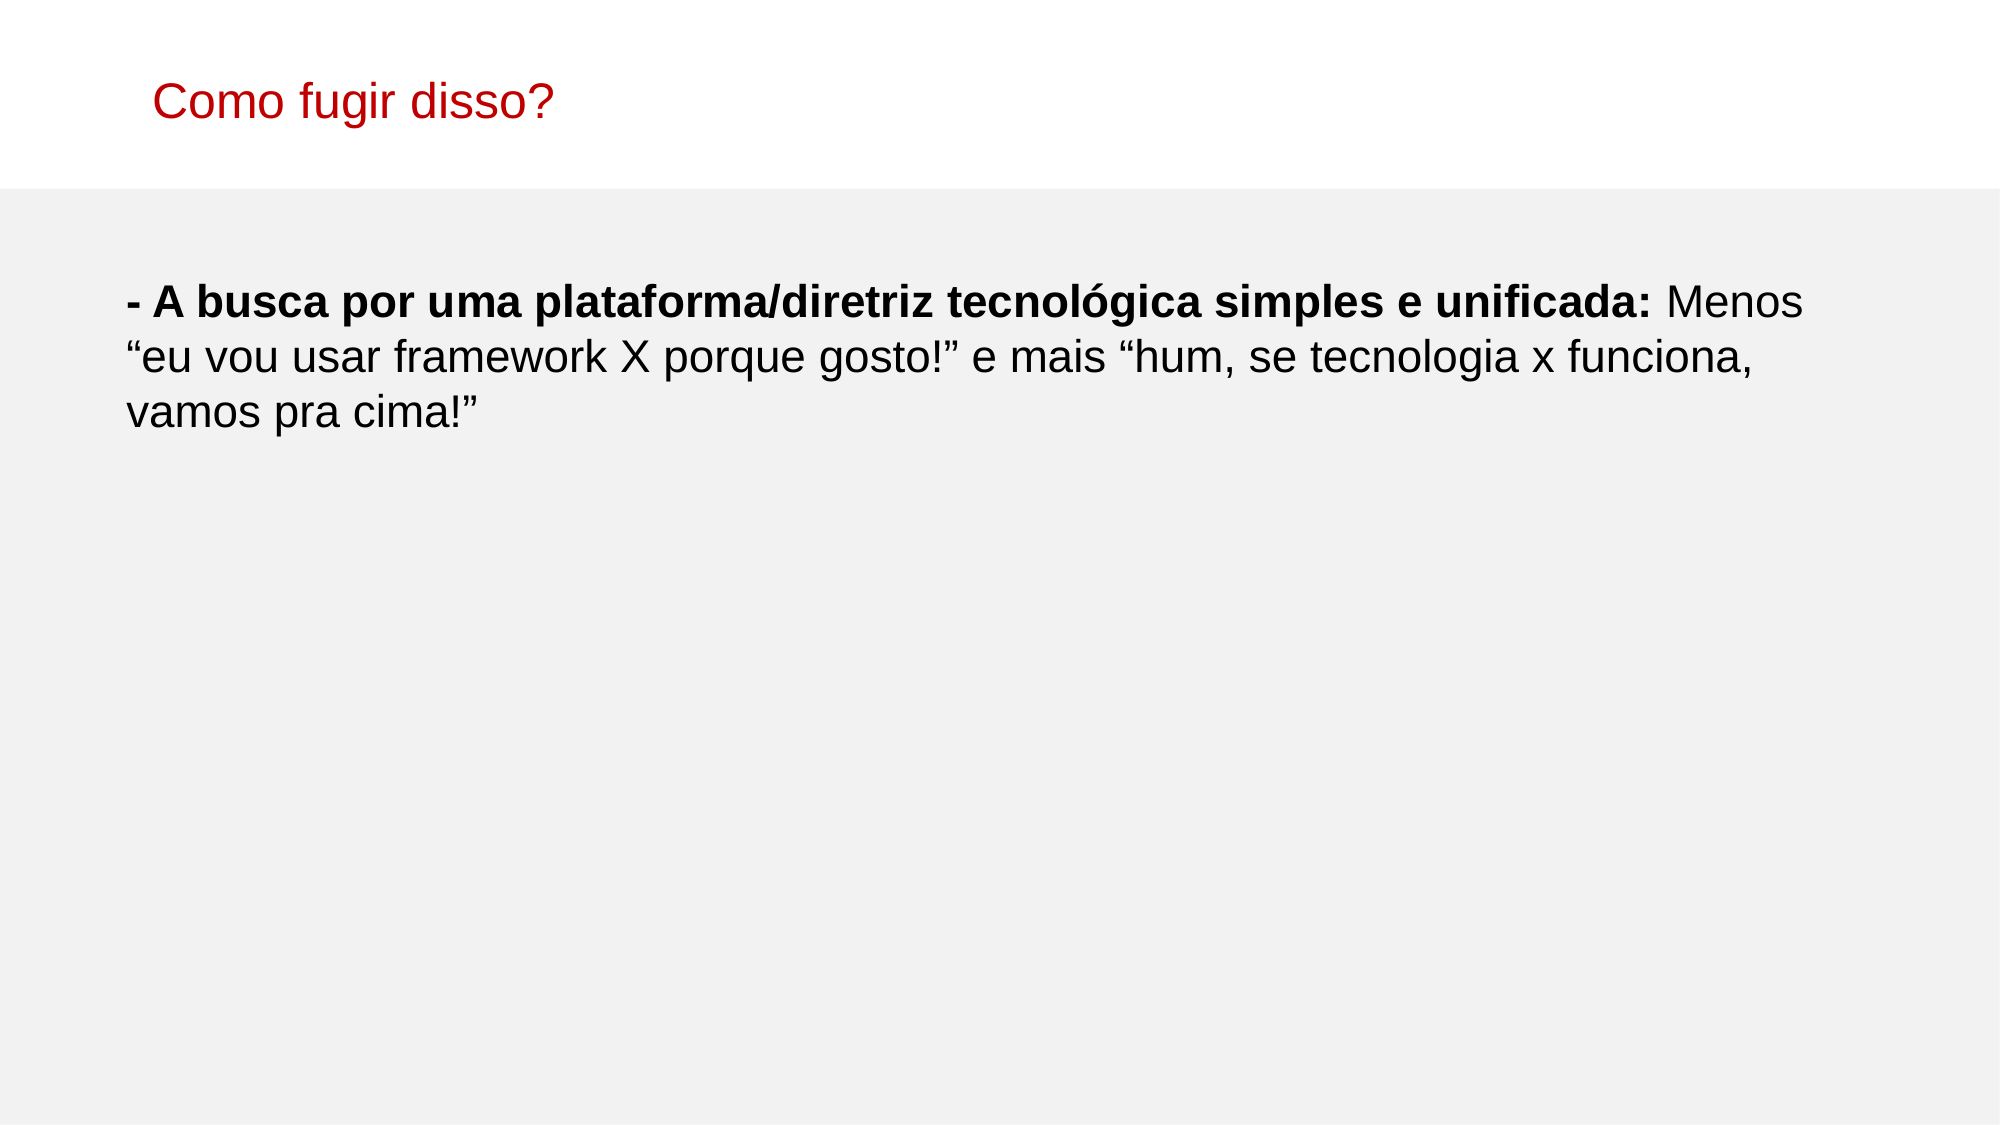

Como fugir disso?
- A busca por uma plataforma/diretriz tecnológica simples e unificada: Menos “eu vou usar framework X porque gosto!” e mais “hum, se tecnologia x funciona, vamos pra cima!”